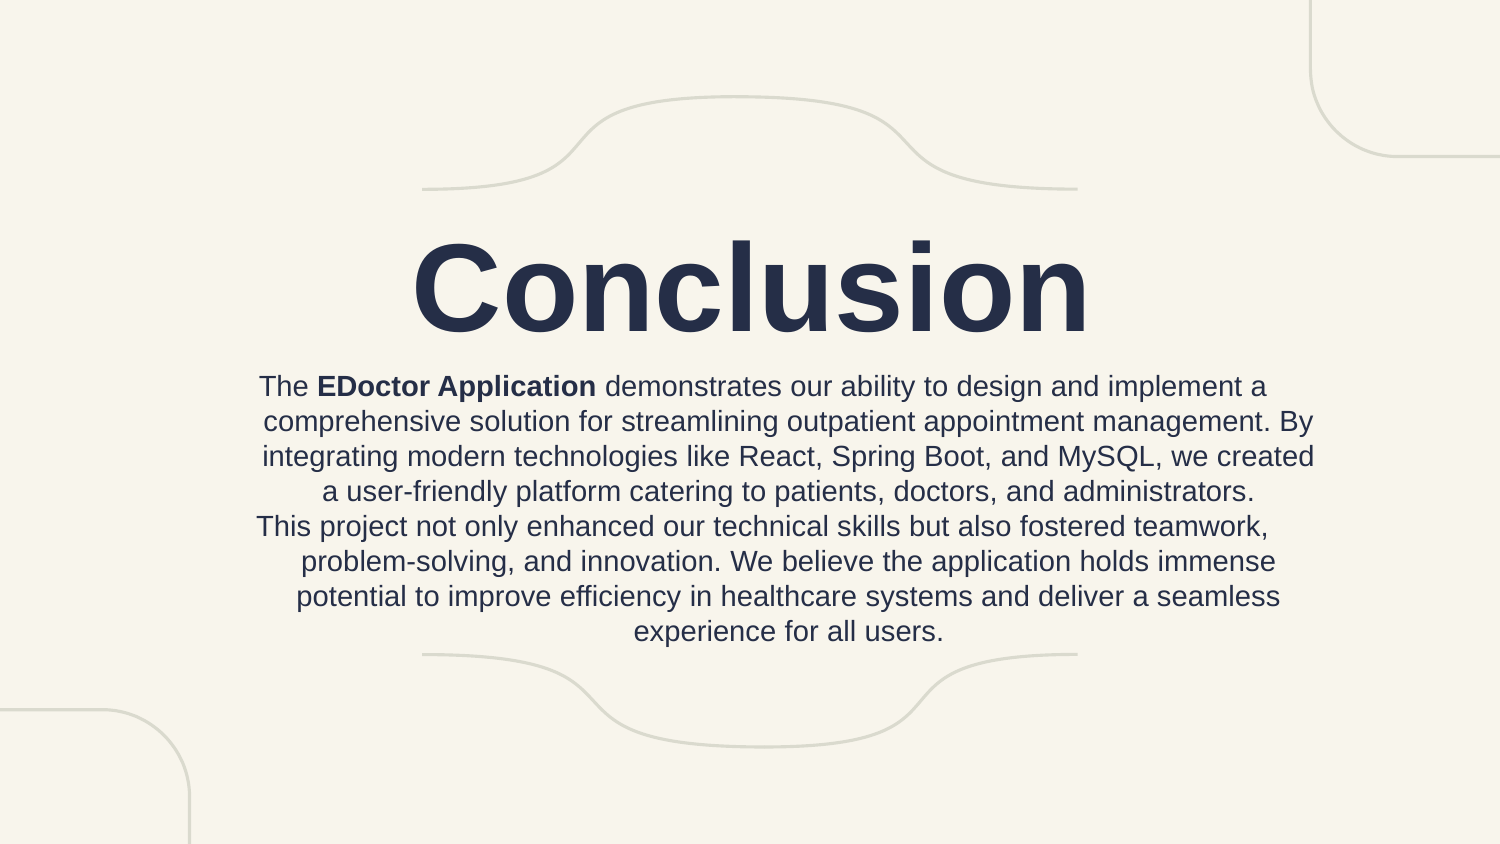

# Conclusion
The EDoctor Application demonstrates our ability to design and implement a comprehensive solution for streamlining outpatient appointment management. By integrating modern technologies like React, Spring Boot, and MySQL, we created a user-friendly platform catering to patients, doctors, and administrators.
This project not only enhanced our technical skills but also fostered teamwork, problem-solving, and innovation. We believe the application holds immense potential to improve efficiency in healthcare systems and deliver a seamless experience for all users.